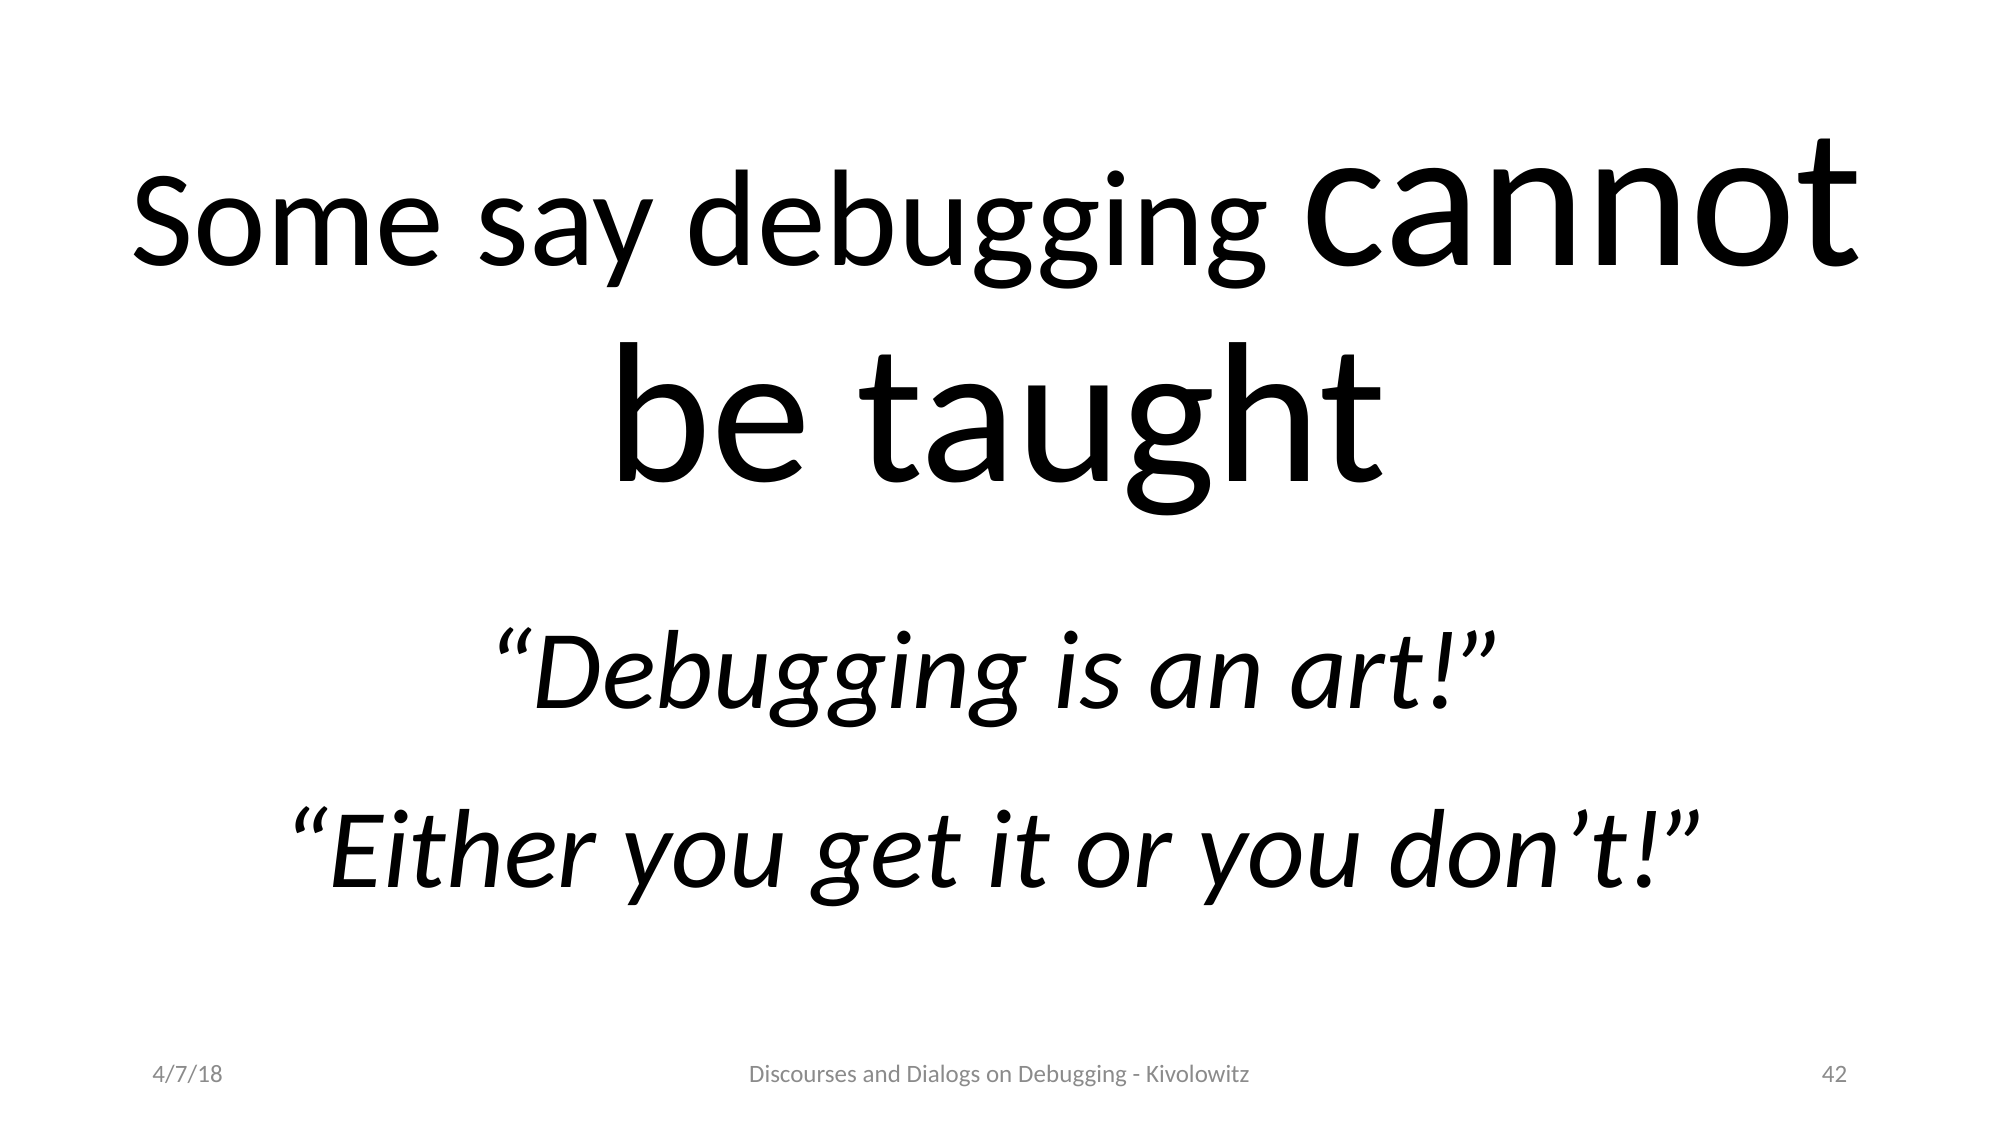

Some say debugging cannot be taught

“Debugging is an art!”
“Either you get it or you don’t!”
4/7/18
Discourses and Dialogs on Debugging - Kivolowitz
42